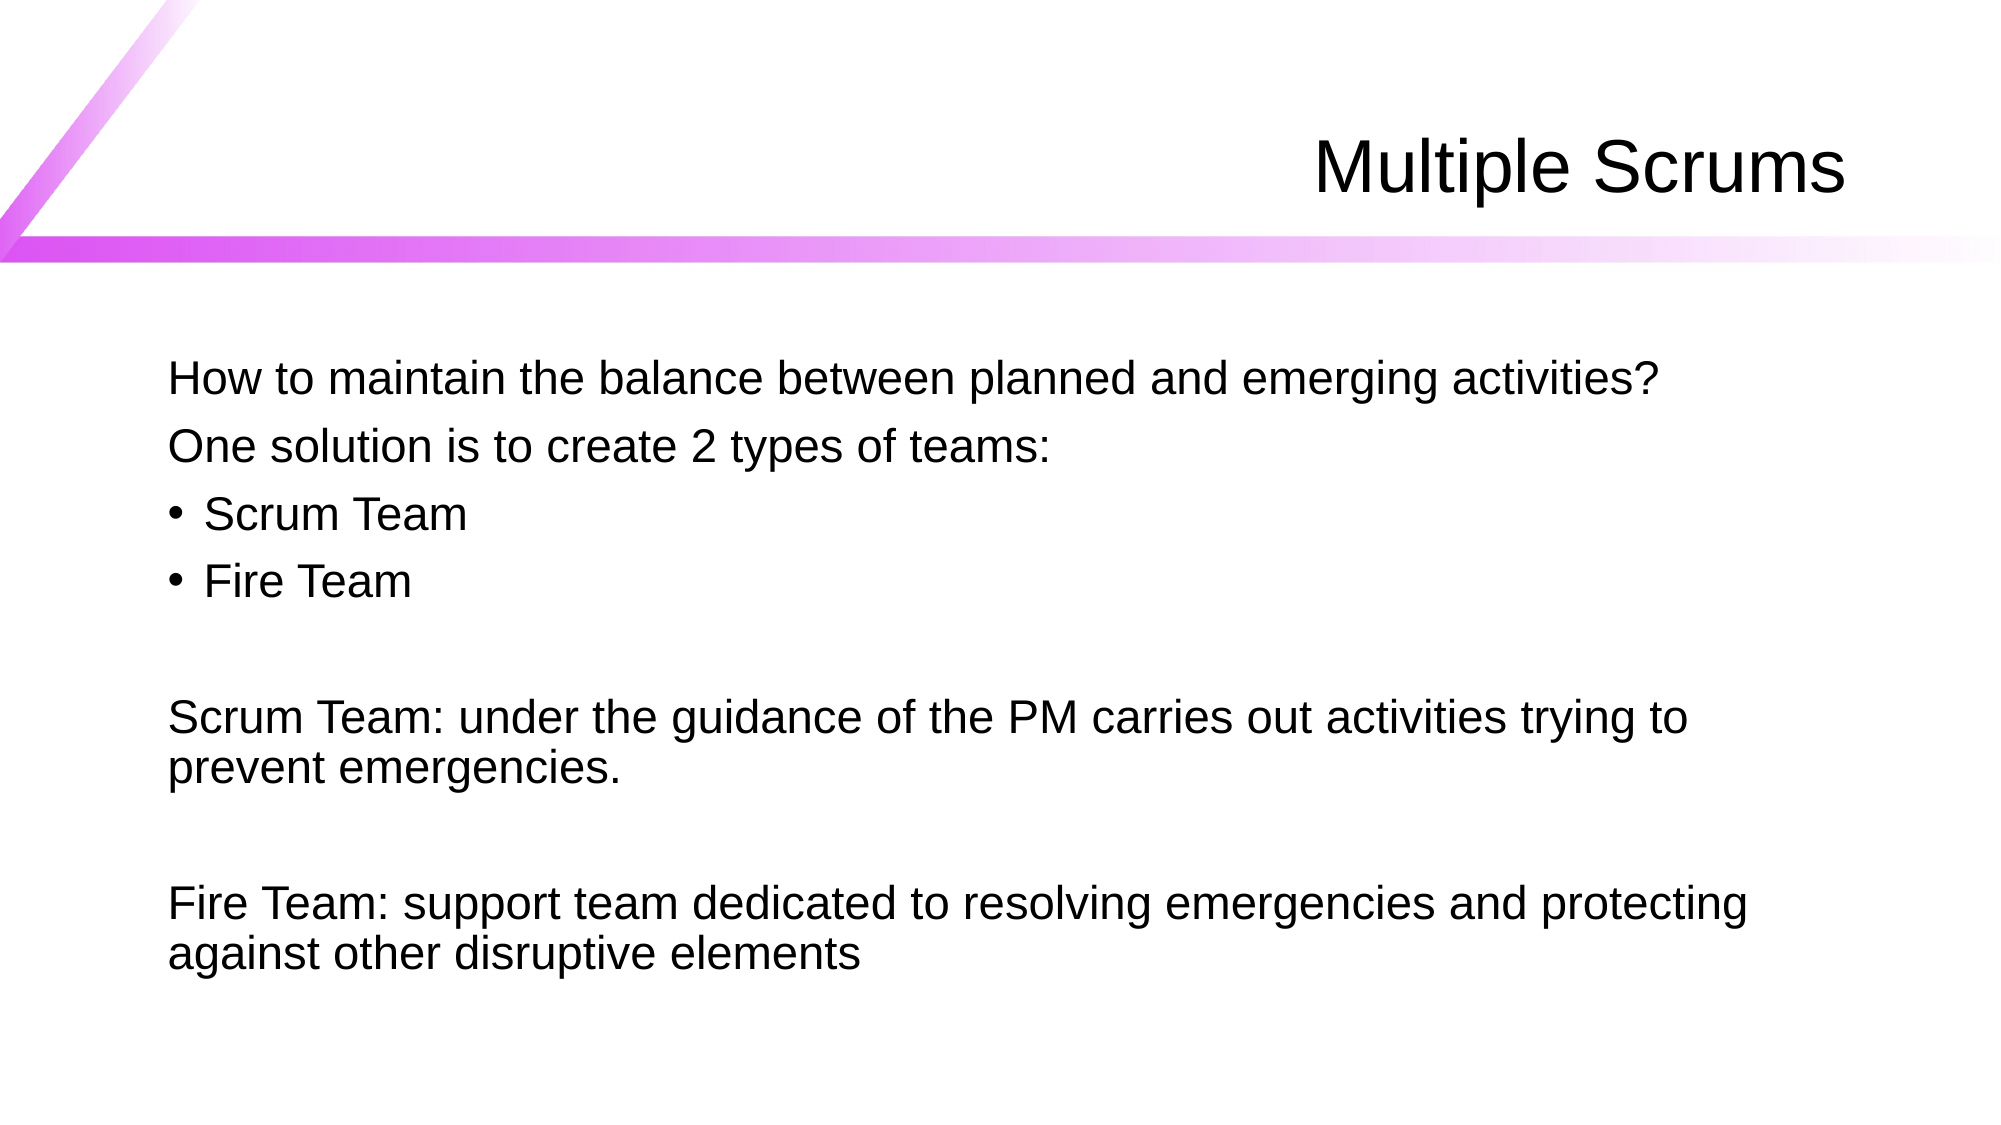

# Multiple Scrums
How to maintain the balance between planned and emerging activities?
One solution is to create 2 types of teams:
Scrum Team
Fire Team

Scrum Team: under the guidance of the PM carries out activities trying to prevent emergencies.

Fire Team: support team dedicated to resolving emergencies and protecting against other disruptive elements